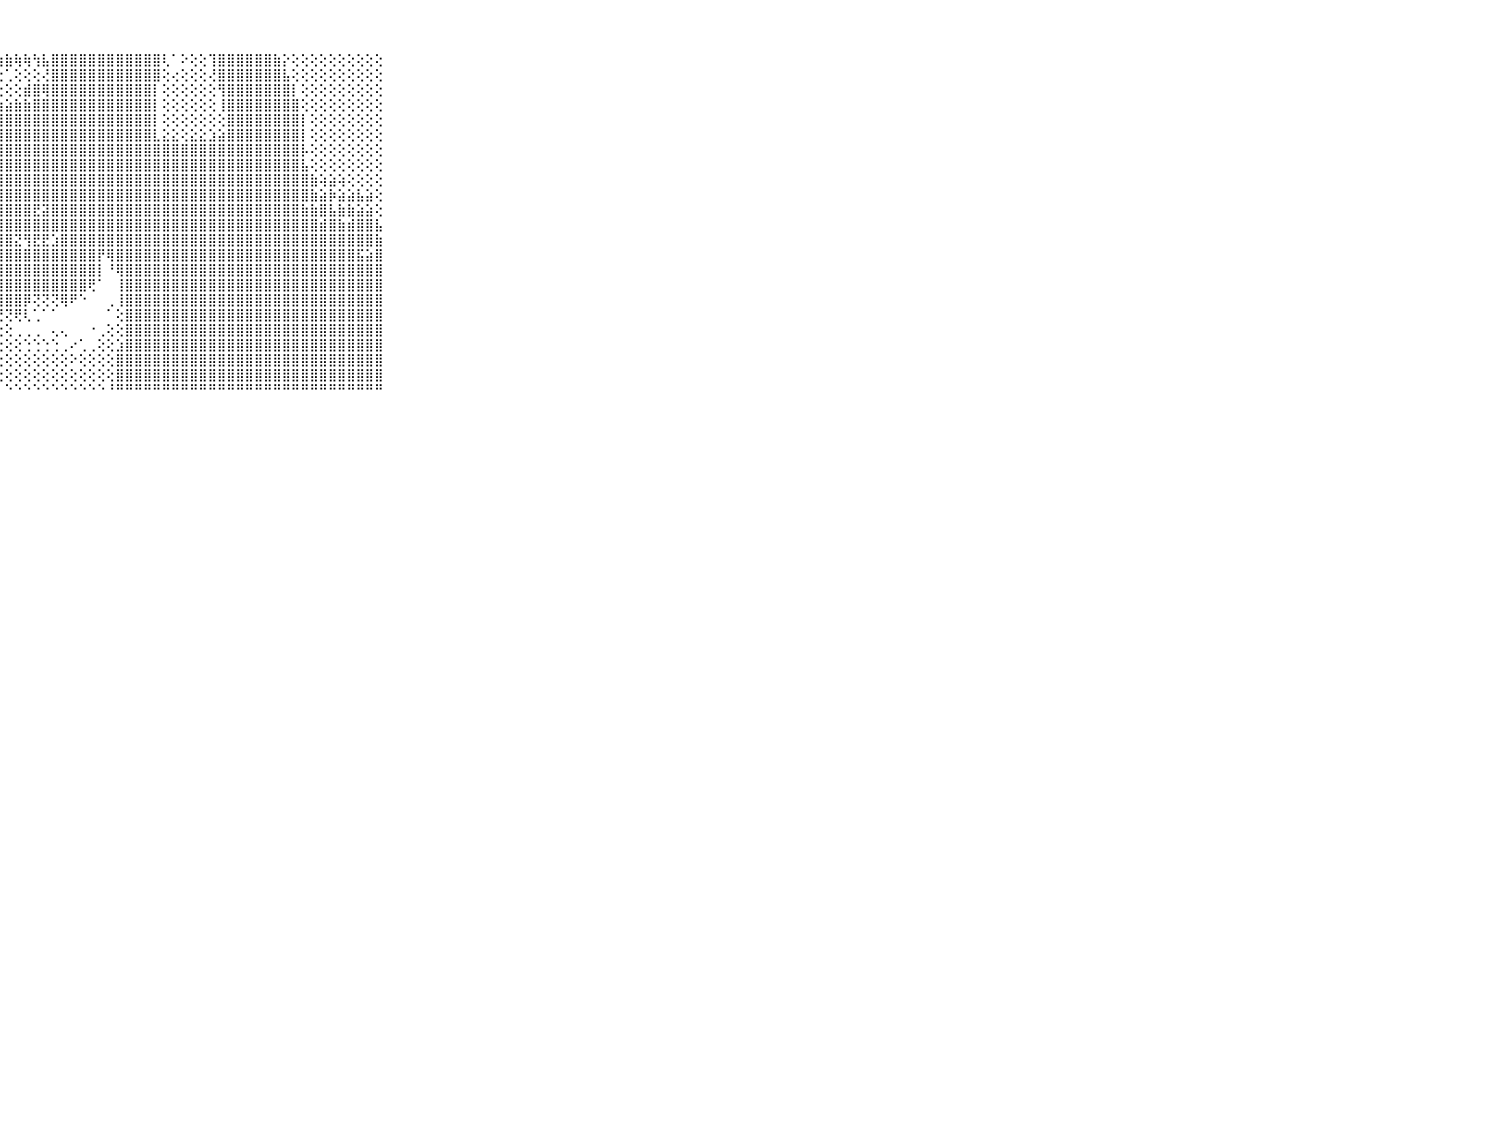

⠀⠀⠀⠀⠀⠀⠀⠀⠀⠀⠀⣿⣿⣿⣿⣿⣿⣿⣿⣿⣿⡿⢟⢕⢕⢕⣱⣵⣷⢷⢷⢳⣧⣿⣿⣿⣿⣿⣿⣿⣿⣿⣿⣿⣿⢇⠁⠕⢕⢕⢹⣿⣿⣿⣿⣿⣿⣷⡕⢕⢕⢕⢕⢕⢕⢕⢕⢕⢕⠀⠀⠀⠀⠀⠀⠀⠀⠀⠀⠀⠀
⠀⠀⠀⠀⠀⠀⠀⠀⠀⠀⠀⣿⣿⣿⣿⣿⣿⣿⣿⣿⢕⢑⢅⢕⢕⢟⢙⢑⢁⢕⢕⢕⢜⣿⣿⣿⣿⣿⣿⣿⣿⣿⣿⣿⣿⢕⢔⢕⢕⢕⢜⣿⣿⣿⣿⣿⣿⣿⣧⢕⢕⢕⢕⢕⢕⢕⢕⢕⢕⠀⠀⠀⠀⠀⠀⠀⠀⠀⠀⠀⠀
⠀⠀⠀⠀⠀⠀⠀⠀⠀⠀⠀⣿⣿⣿⣿⣿⣿⣿⣿⢝⢔⢔⣄⢕⢕⡕⢕⢕⢕⢕⣾⣿⢿⣿⣿⣿⣿⣿⣿⣿⣿⣿⣿⣿⡇⢕⢕⢕⢕⢕⢕⢻⣿⣿⣿⣿⣿⣿⣿⡇⢕⢕⢕⢕⢕⢕⢕⢕⢕⠀⠀⠀⠀⠀⠀⠀⠀⠀⠀⠀⠀
⠀⠀⠀⠀⠀⠀⠀⠀⠀⠀⠀⣿⣿⣿⣿⣿⣿⣿⡏⢕⢕⢞⢏⢕⣕⣵⣵⣵⣵⣷⣷⣿⣿⣿⣿⣿⣿⣿⣿⣿⣿⣿⣿⣿⡇⢕⢕⢕⢕⢕⢕⢸⣿⣿⣿⣿⣿⣿⣿⣿⢕⢕⢕⢕⢕⢕⢕⢕⢕⠀⠀⠀⠀⠀⠀⠀⠀⠀⠀⠀⠀
⠀⠀⠀⠀⠀⠀⠀⠀⠀⠀⠀⣿⣿⣿⣿⣿⣿⣿⣇⢕⢕⣺⣾⣿⣿⣿⣿⣿⣿⣿⣿⣿⣿⣿⣿⣿⣿⣿⣿⣿⣿⣿⣿⣿⡇⢕⢕⢕⢕⢕⢕⢕⣿⣿⣿⣿⣿⣿⣿⣿⡇⢕⢕⢕⢕⢕⢕⢕⢕⠀⠀⠀⠀⠀⠀⠀⠀⠀⠀⠀⠀
⠀⠀⠀⠀⠀⠀⠀⠀⠀⠀⠀⣿⣿⣿⣿⣿⣿⣿⣿⢕⢕⣹⣿⣿⣿⣿⣿⣿⣿⣿⣿⣿⣿⣿⣿⣿⣿⣿⣿⣿⣿⣿⣿⣿⣇⣕⣕⢕⣕⣕⣱⣵⣿⣿⣿⣿⣿⣿⣿⣿⡇⢕⢕⢕⢕⢕⢕⢕⢕⠀⠀⠀⠀⠀⠀⠀⠀⠀⠀⠀⠀
⠀⠀⠀⠀⠀⠀⠀⠀⠀⠀⠀⣿⣿⣿⣿⣿⣿⣿⣿⢕⢕⣿⣿⣿⣿⣿⣿⣿⣿⣿⣿⣿⣿⣿⣿⣿⣿⣿⣿⣿⣿⣿⣿⣿⣿⣿⣿⣿⣿⣿⣿⣿⣿⣿⣿⣿⣿⣿⣿⣿⡧⢕⢕⢕⢕⢕⢕⢕⢕⠀⠀⠀⠀⠀⠀⠀⠀⠀⠀⠀⠀
⠀⠀⠀⠀⠀⠀⠀⠀⠀⠀⠀⣿⣿⣿⣿⣿⣿⣿⣿⡇⢕⢻⣿⣿⣿⣿⣿⣿⣿⣿⣿⣿⣿⣿⣿⣿⣿⣿⣿⣿⣿⣿⣿⣿⣿⣿⣿⣿⣿⣿⣿⣿⣿⣿⣿⣿⣿⣿⣿⣿⣧⢕⢕⢕⢕⢕⢕⢕⢕⠀⠀⠀⠀⠀⠀⠀⠀⠀⠀⠀⠀
⠀⠀⠀⠀⠀⠀⠀⠀⠀⠀⠀⣿⣿⣿⣿⣿⣿⣿⣿⣷⢕⢸⣿⣿⣿⣿⣿⣿⣿⣿⣿⣿⣿⣿⣿⣿⣿⣿⣿⣿⣿⣿⣿⣿⣿⣿⣿⣿⣿⣿⣿⣿⣿⣿⣿⣿⣿⣿⣿⣿⣿⣷⢵⣵⢵⢕⢕⢕⢕⠀⠀⠀⠀⠀⠀⠀⠀⠀⠀⠀⠀
⠀⠀⠀⠀⠀⠀⠀⠀⠀⠀⠀⣿⣿⣿⣿⣿⣿⣿⣿⣿⣷⣜⣿⣿⣿⣿⣿⣿⣿⣿⣿⣿⣿⣿⣿⣿⣿⣿⣿⣿⣿⣿⣿⣿⣿⣿⣿⣿⣿⣿⣿⣿⣿⣿⣿⣿⣿⣿⣿⣿⣿⣷⣵⡷⣵⣵⣧⣵⢕⠀⠀⠀⠀⠀⠀⠀⠀⠀⠀⠀⠀
⠀⠀⠀⠀⠀⠀⠀⠀⠀⠀⠀⣿⣿⣿⣿⣿⣿⣿⣿⣿⣿⣿⣿⣿⣿⣿⣿⣿⣿⣿⣿⣟⣽⣿⣿⣿⣿⣿⣿⣿⣿⣿⣿⣿⣿⣿⣿⣿⣿⣿⣿⣿⣿⣿⣿⣿⣿⣿⣿⣿⣷⣷⣿⣧⣷⣷⣵⣵⢕⠀⠀⠀⠀⠀⠀⠀⠀⠀⠀⠀⠀
⠀⠀⠀⠀⠀⠀⠀⠀⠀⠀⠀⣿⣿⣿⣿⣿⣿⣿⣿⣿⣿⣿⣿⣿⣿⣿⣿⣿⣿⣿⣿⣿⣿⣿⣿⣿⣿⣿⣿⣿⣿⣿⣿⣿⣿⣿⣿⣿⣿⣿⣿⣿⣿⣿⣿⣿⣿⣿⣿⣿⣿⣿⣾⣿⣷⣾⣿⣿⣧⠀⠀⠀⠀⠀⠀⠀⠀⠀⠀⠀⠀
⠀⠀⠀⠀⠀⠀⠀⠀⠀⠀⠀⣿⣿⣿⣿⣿⣿⣿⣿⣿⣿⣿⣿⣿⣿⣿⣿⣿⣿⣝⢻⣟⣟⣱⣿⣿⣿⣿⣿⣿⣿⣿⣿⣿⣿⣿⣿⣿⣿⣿⣿⣿⣿⣿⣿⣿⣿⣿⣿⣿⣿⣿⣿⣿⣿⣿⣿⣿⣷⠀⠀⠀⠀⠀⠀⠀⠀⠀⠀⠀⠀
⠀⠀⠀⠀⠀⠀⠀⠀⠀⠀⠀⣿⣿⣿⣿⣿⣿⣿⣿⣿⣿⣿⣿⣿⣿⣿⣿⣿⣿⣿⣿⣿⣿⣿⣿⣿⣿⣿⡟⢿⣿⣿⣿⣿⣿⣿⣿⣿⣿⣿⣿⣿⣿⣿⣿⣿⣿⣿⣿⣿⣿⣿⣿⣿⣿⣿⣯⣵⣿⠀⠀⠀⠀⠀⠀⠀⠀⠀⠀⠀⠀
⠀⠀⠀⠀⠀⠀⠀⠀⠀⠀⠀⣿⣿⣿⣿⣿⣿⣿⣿⣿⣿⣿⣿⣿⣿⢿⣿⣿⣿⣿⣿⣿⣿⣿⣿⣿⣿⣿⡇⠘⢿⣿⣿⣿⣿⣿⣿⣿⣿⣿⣿⣿⣿⣿⣿⣿⣿⣿⣿⣿⣿⣿⣿⣿⣿⣿⣿⣿⣿⠀⠀⠀⠀⠀⠀⠀⠀⠀⠀⠀⠀
⠀⠀⠀⠀⠀⠀⠀⠀⠀⠀⠀⣿⣿⣿⣿⣿⣿⣿⣿⣿⣿⣿⣿⣿⡏⢜⣿⣿⣿⣿⣿⣿⣿⣿⣿⣿⣿⢟⠁⠀⢸⣿⣿⣿⣿⣿⣿⣿⣿⣿⣿⣿⣿⣿⣿⣿⣿⣿⣿⣿⣿⣿⣿⣿⣿⣿⣿⣿⣿⠀⠀⠀⠀⠀⠀⠀⠀⠀⠀⠀⠀
⠀⠀⠀⠀⠀⠀⠀⠀⠀⠀⠀⣿⣿⣿⣿⣿⣿⣿⣿⣿⣿⣿⣿⣿⡇⢕⢿⣿⣿⣿⡿⢝⢝⢝⢿⠟⠑⠀⠀⢀⢸⣿⣿⣿⣿⣿⣿⣿⣿⣿⣿⣿⣿⣿⣿⣿⣿⣿⣿⣿⣿⣿⣿⣿⣿⣿⣿⣿⣿⠀⠀⠀⠀⠀⠀⠀⠀⠀⠀⠀⠀
⠀⠀⠀⠀⠀⠀⠀⠀⠀⠀⠀⣿⣿⣿⣿⣿⣿⣿⣿⣿⣿⣿⣿⣿⡇⢕⢕⢜⢝⢟⢇⢁⠁⠁⠀⠀⠀⠀⠀⠁⢕⣿⣿⣿⣿⣿⣿⣿⣿⣿⣿⣿⣿⣿⣿⣿⣿⣿⣿⣿⣿⣿⣿⣿⣿⣿⣿⣿⣿⠀⠀⠀⠀⠀⠀⠀⠀⠀⠀⠀⠀
⠀⠀⠀⠀⠀⠀⠀⠀⠀⠀⠀⣿⣿⣿⣿⣿⣿⣿⣿⣿⣿⣿⣿⣿⡇⢕⠕⢕⢕⢀⢀⢀⠀⢄⢄⠀⠀⠐⢀⢕⢕⣿⣿⣿⣿⣿⣿⣿⣿⣿⣿⣿⣿⣿⣿⣿⣿⣿⣿⣿⣿⣿⣿⣿⣿⣿⣿⣿⣿⠀⠀⠀⠀⠀⠀⠀⠀⠀⠀⠀⠀
⠀⠀⠀⠀⠀⠀⠀⠀⠀⠀⠀⣿⣿⣿⣿⣿⣿⣿⣿⣿⣿⣿⣿⣿⣧⢕⢕⢕⢕⢕⢑⢑⢑⢑⢀⠔⢁⢀⢕⢕⣱⣿⣿⣿⣿⣿⣿⣿⣿⣿⣿⣿⣿⣿⣿⣿⣿⣿⣿⣿⣿⣿⣿⣿⣿⣿⣿⣿⣿⠀⠀⠀⠀⠀⠀⠀⠀⠀⠀⠀⠀
⠀⠀⠀⠀⠀⠀⠀⠀⠀⠀⠀⣿⣿⣿⣿⣿⣿⣿⣿⣿⣿⣿⣿⣿⣿⣇⢕⢕⢕⢕⢕⢕⢕⢕⢕⠕⢕⢕⢕⢕⣿⣿⣿⣿⣿⣿⣿⣿⣿⣿⣿⣿⣿⣿⣿⣿⣿⣿⣿⣿⣿⣿⣿⣿⣿⣿⣿⣿⣿⠀⠀⠀⠀⠀⠀⠀⠀⠀⠀⠀⠀
⠀⠀⠀⠀⠀⠀⠀⠀⠀⠀⠀⣿⣿⣿⣿⣿⣿⣿⣿⣿⣿⣿⣿⣿⣿⣿⣇⢕⢕⢕⢕⢕⢕⢕⢕⢕⢕⢕⢕⢕⣿⣿⣿⣿⣿⣿⣿⣿⣿⣿⣿⣿⣿⣿⣿⣿⣿⣿⣿⣿⣿⣿⣿⣿⣿⣿⣿⣿⣿⠀⠀⠀⠀⠀⠀⠀⠀⠀⠀⠀⠀
⠀⠀⠀⠀⠀⠀⠀⠀⠀⠀⠀⠛⠛⠛⠛⠛⠛⠛⠛⠛⠛⠛⠛⠛⠛⠛⠛⠃⠑⠑⠑⠑⠑⠑⠑⠑⠑⠑⠑⠘⠛⠛⠛⠛⠛⠛⠛⠛⠛⠛⠛⠛⠛⠛⠛⠛⠛⠛⠛⠛⠛⠛⠛⠛⠛⠛⠛⠛⠛⠀⠀⠀⠀⠀⠀⠀⠀⠀⠀⠀⠀